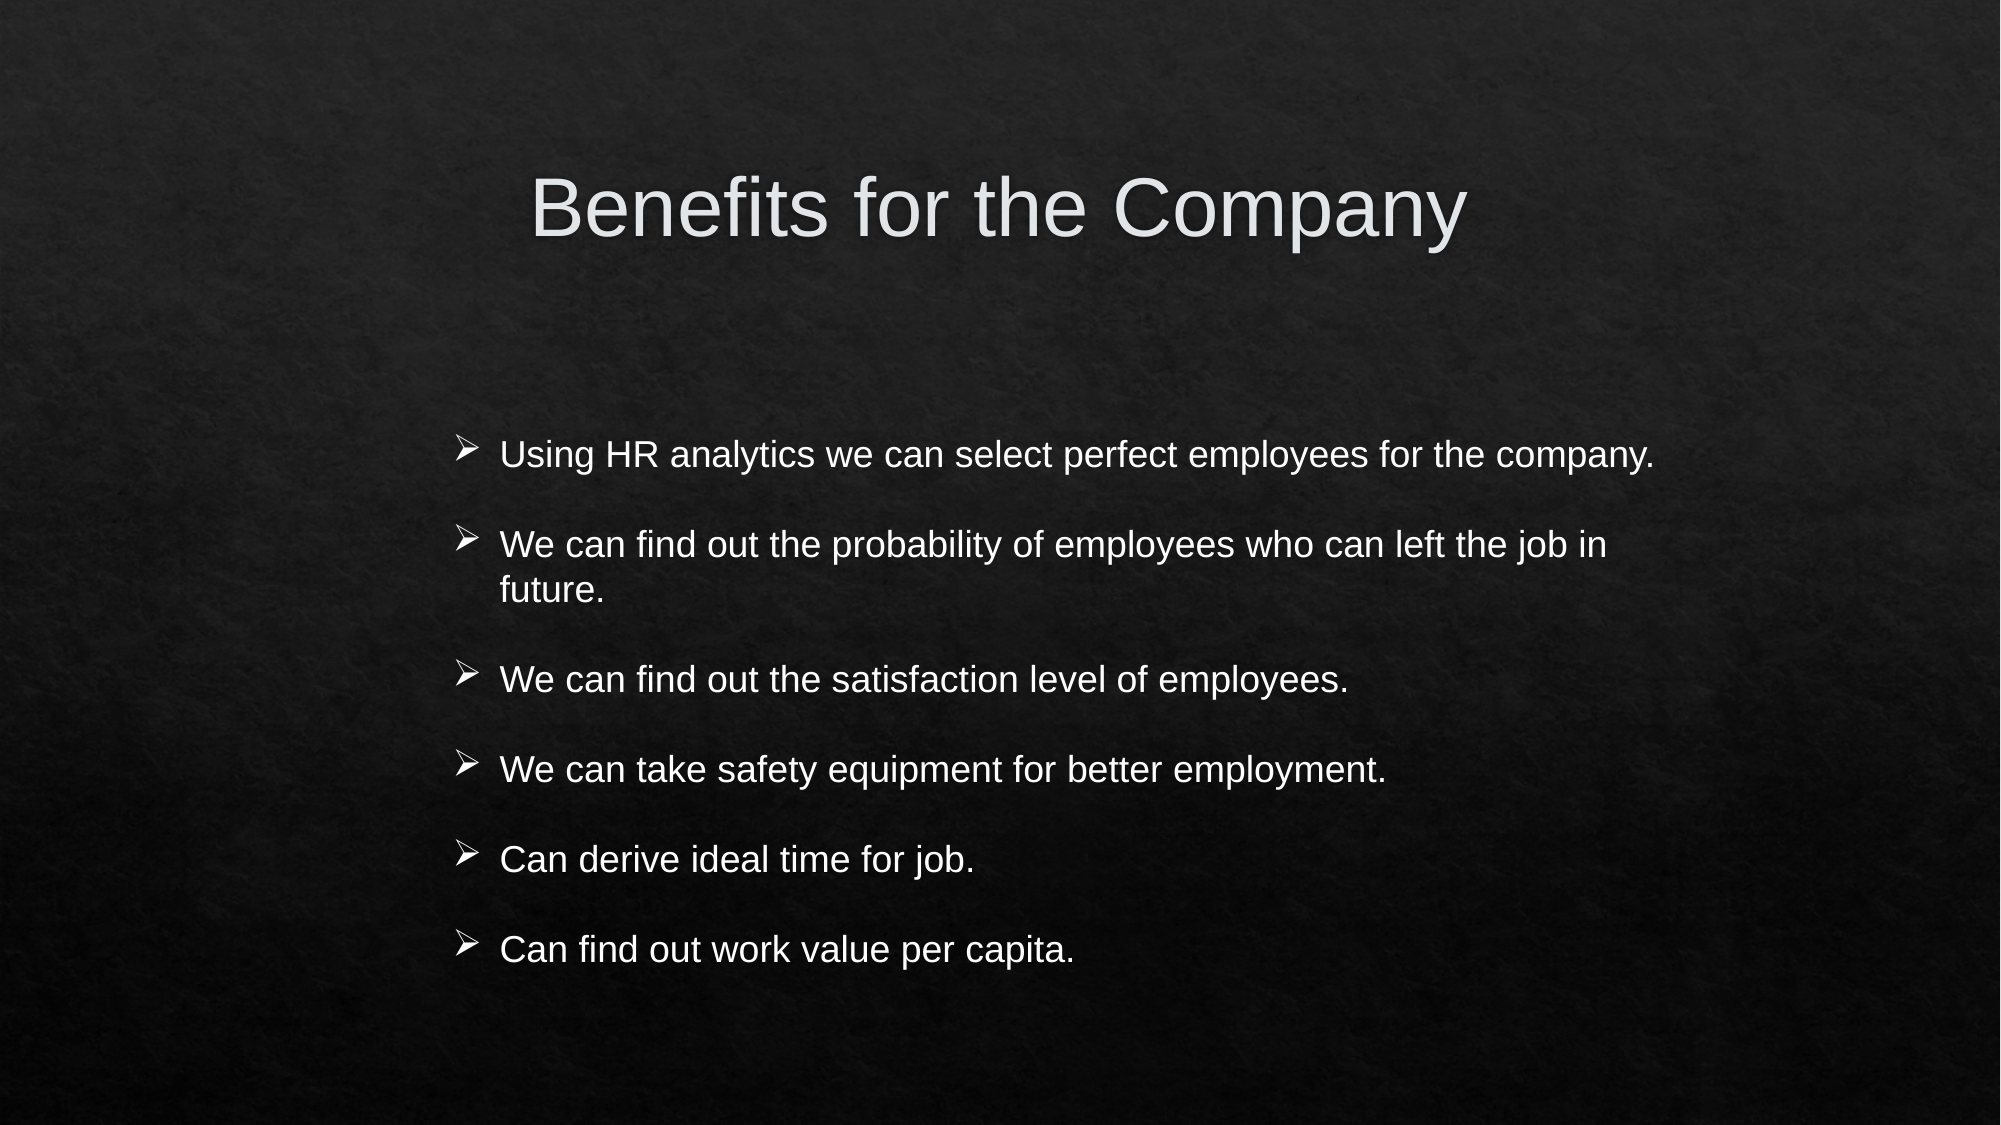

# Benefits for the Company
Using HR analytics we can select perfect employees for the company.

We can find out the probability of employees who can left the job in future.

We can find out the satisfaction level of employees.

We can take safety equipment for better employment.

Can derive ideal time for job.

Can find out work value per capita.